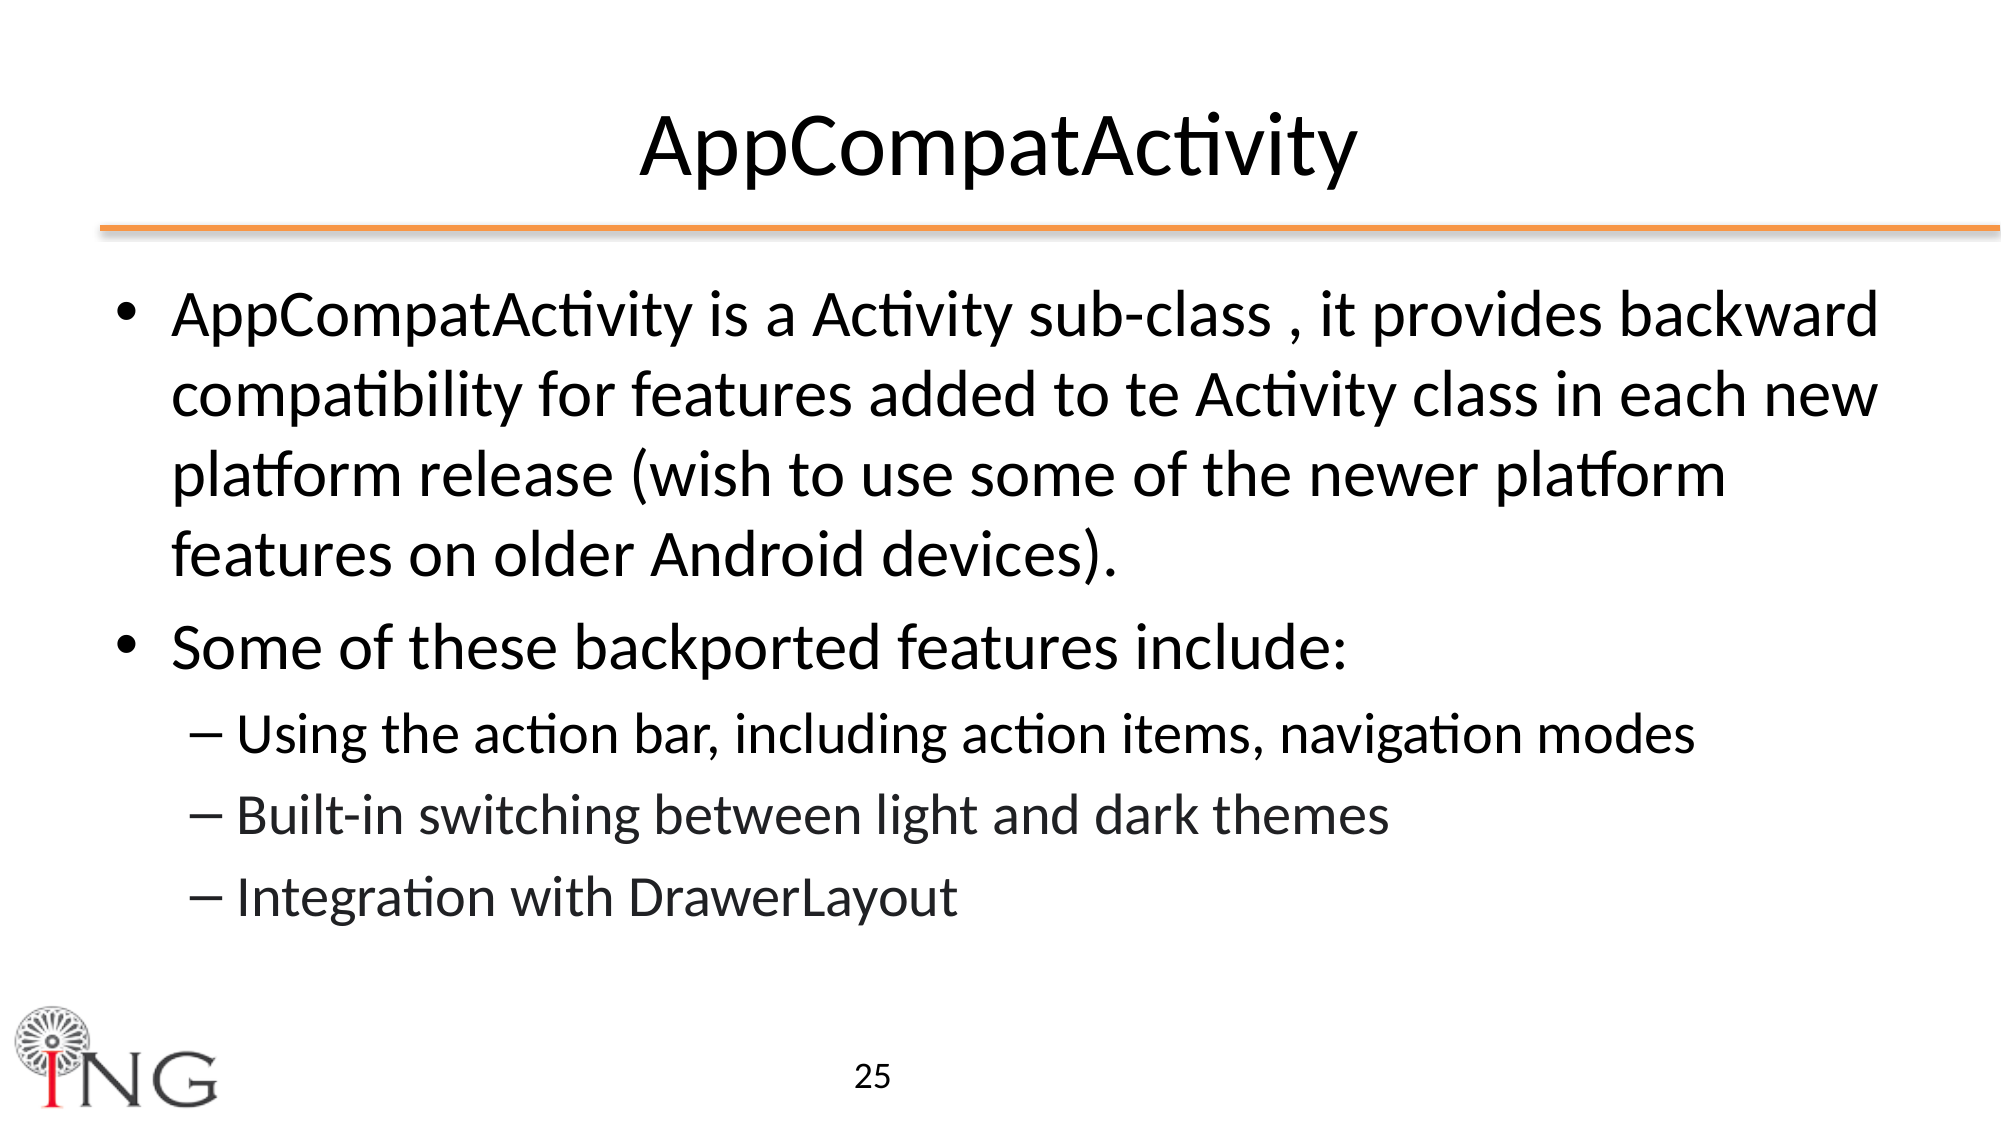

# AppCompatActivity
AppCompatActivity is a Activity sub-class , it provides backward compatibility for features added to te Activity class in each new platform release (wish to use some of the newer platform features on older Android devices).
Some of these backported features include:
Using the action bar, including action items, navigation modes
Built-in switching between light and dark themes
Integration with DrawerLayout
25